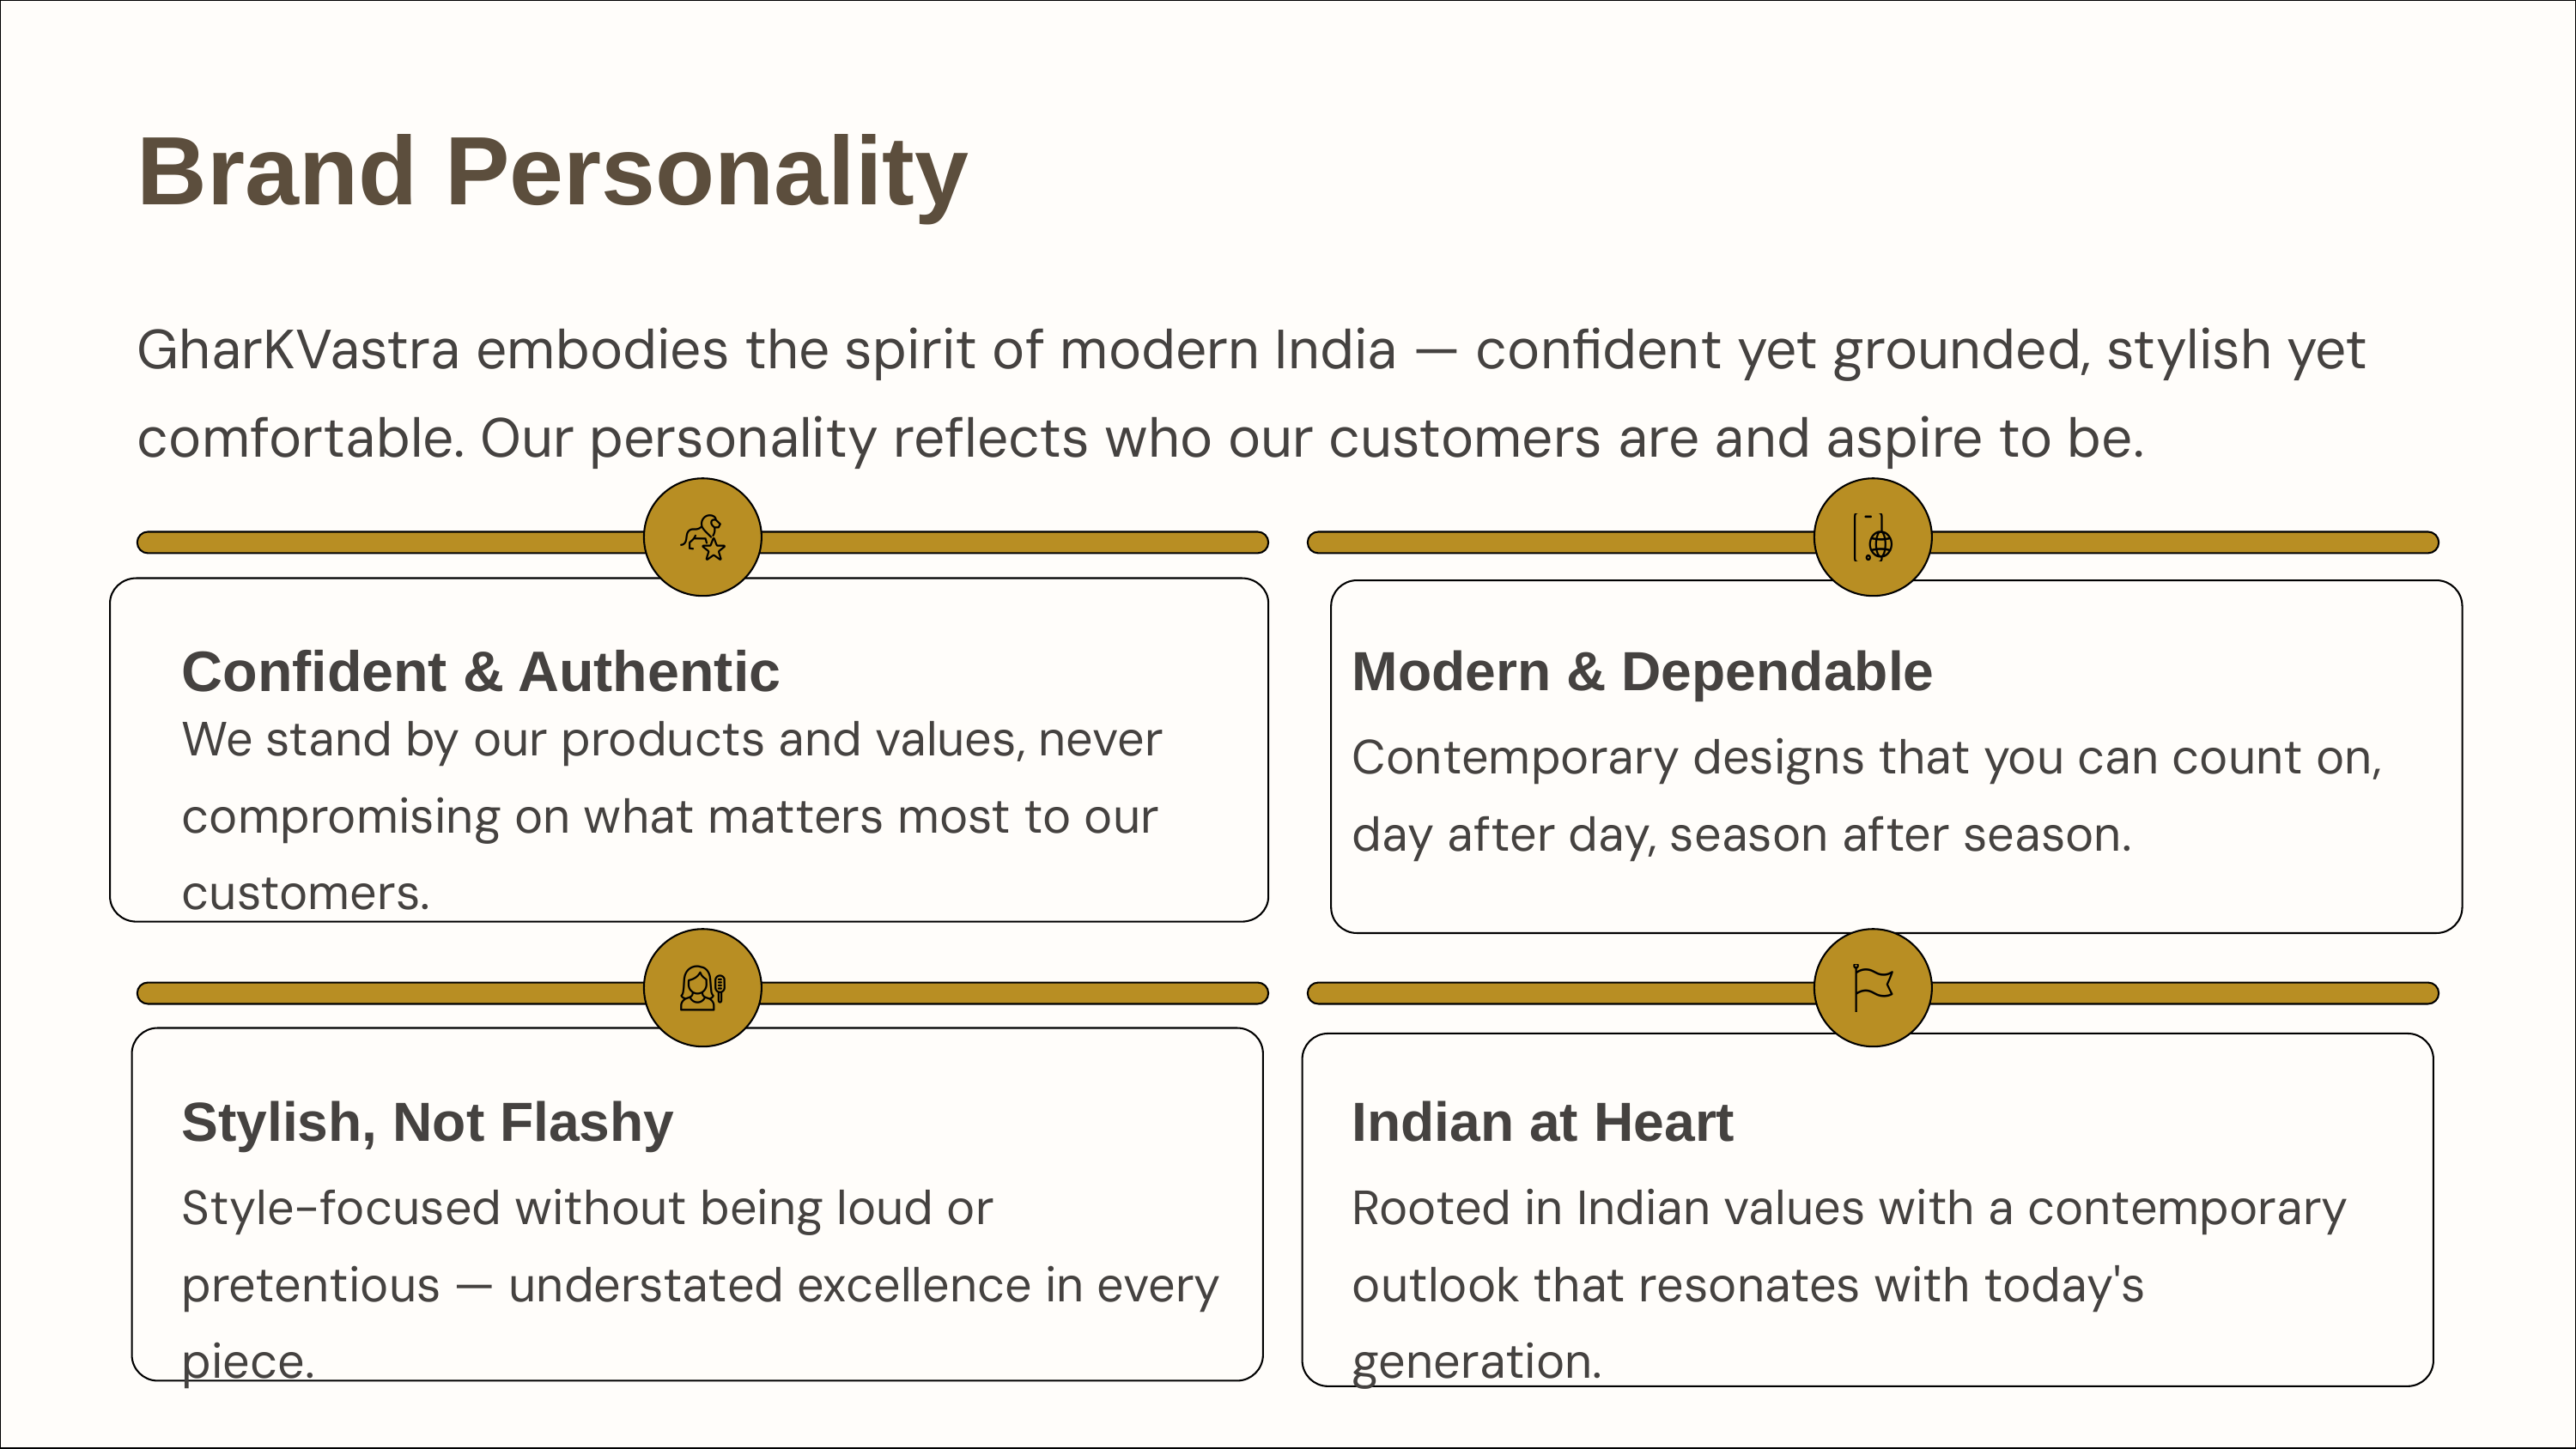

Brand Personality
GharKVastra embodies the spirit of modern India — confident yet grounded, stylish yet comfortable. Our personality reflects who our customers are and aspire to be.

Confident & Authentic
Modern & Dependable
We stand by our products and values, never compromising on what matters most to our customers.
Contemporary designs that you can count on, day after day, season after season.

Stylish, Not Flashy
Indian at Heart
Style-focused without being loud or pretentious — understated excellence in every piece.
Rooted in Indian values with a contemporary outlook that resonates with today's generation.